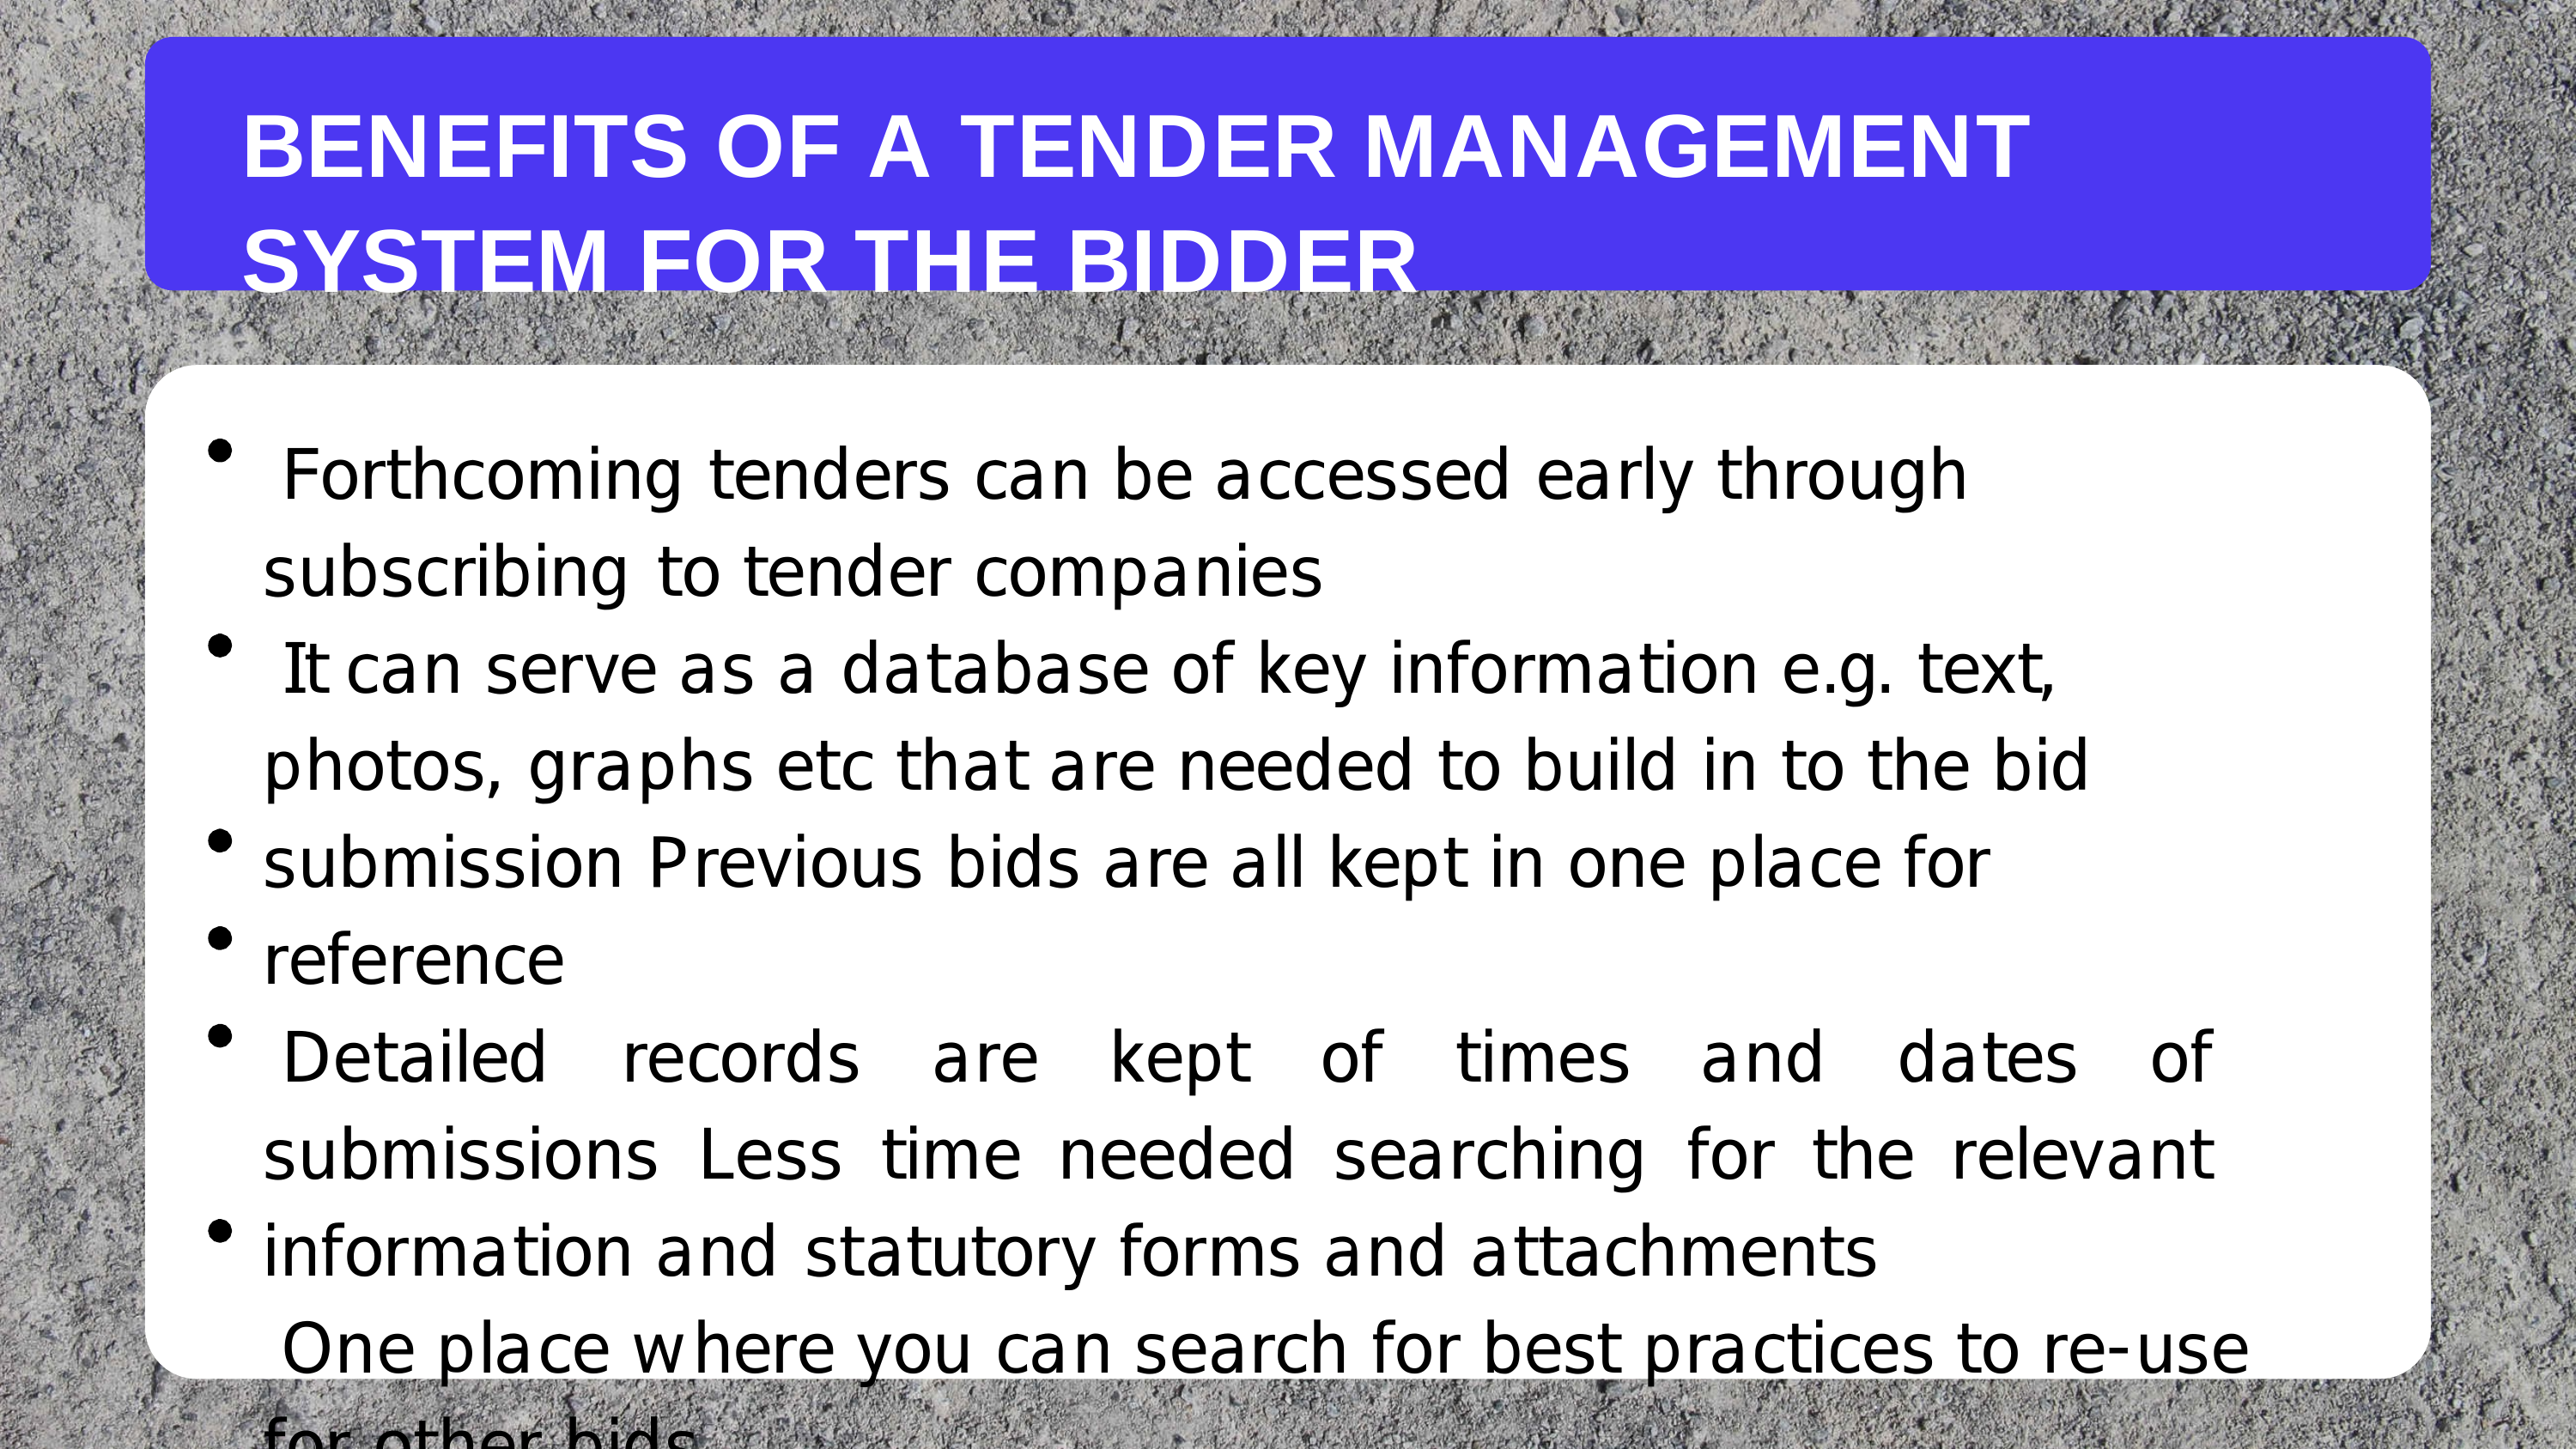

# BENEFITS OF A TENDER MANAGEMENT SYSTEM FOR THE BIDDER

Forthcoming tenders can be accessed early through subscribing to tender companies
It can serve as a database of key information e.g. text, photos, graphs etc that are needed to build in to the bid submission Previous bids are all kept in one place for reference
Detailed records are kept of times and dates of submissions Less time needed searching for the relevant information and statutory forms and attachments
One place where you can search for best practices to re-use for other bids